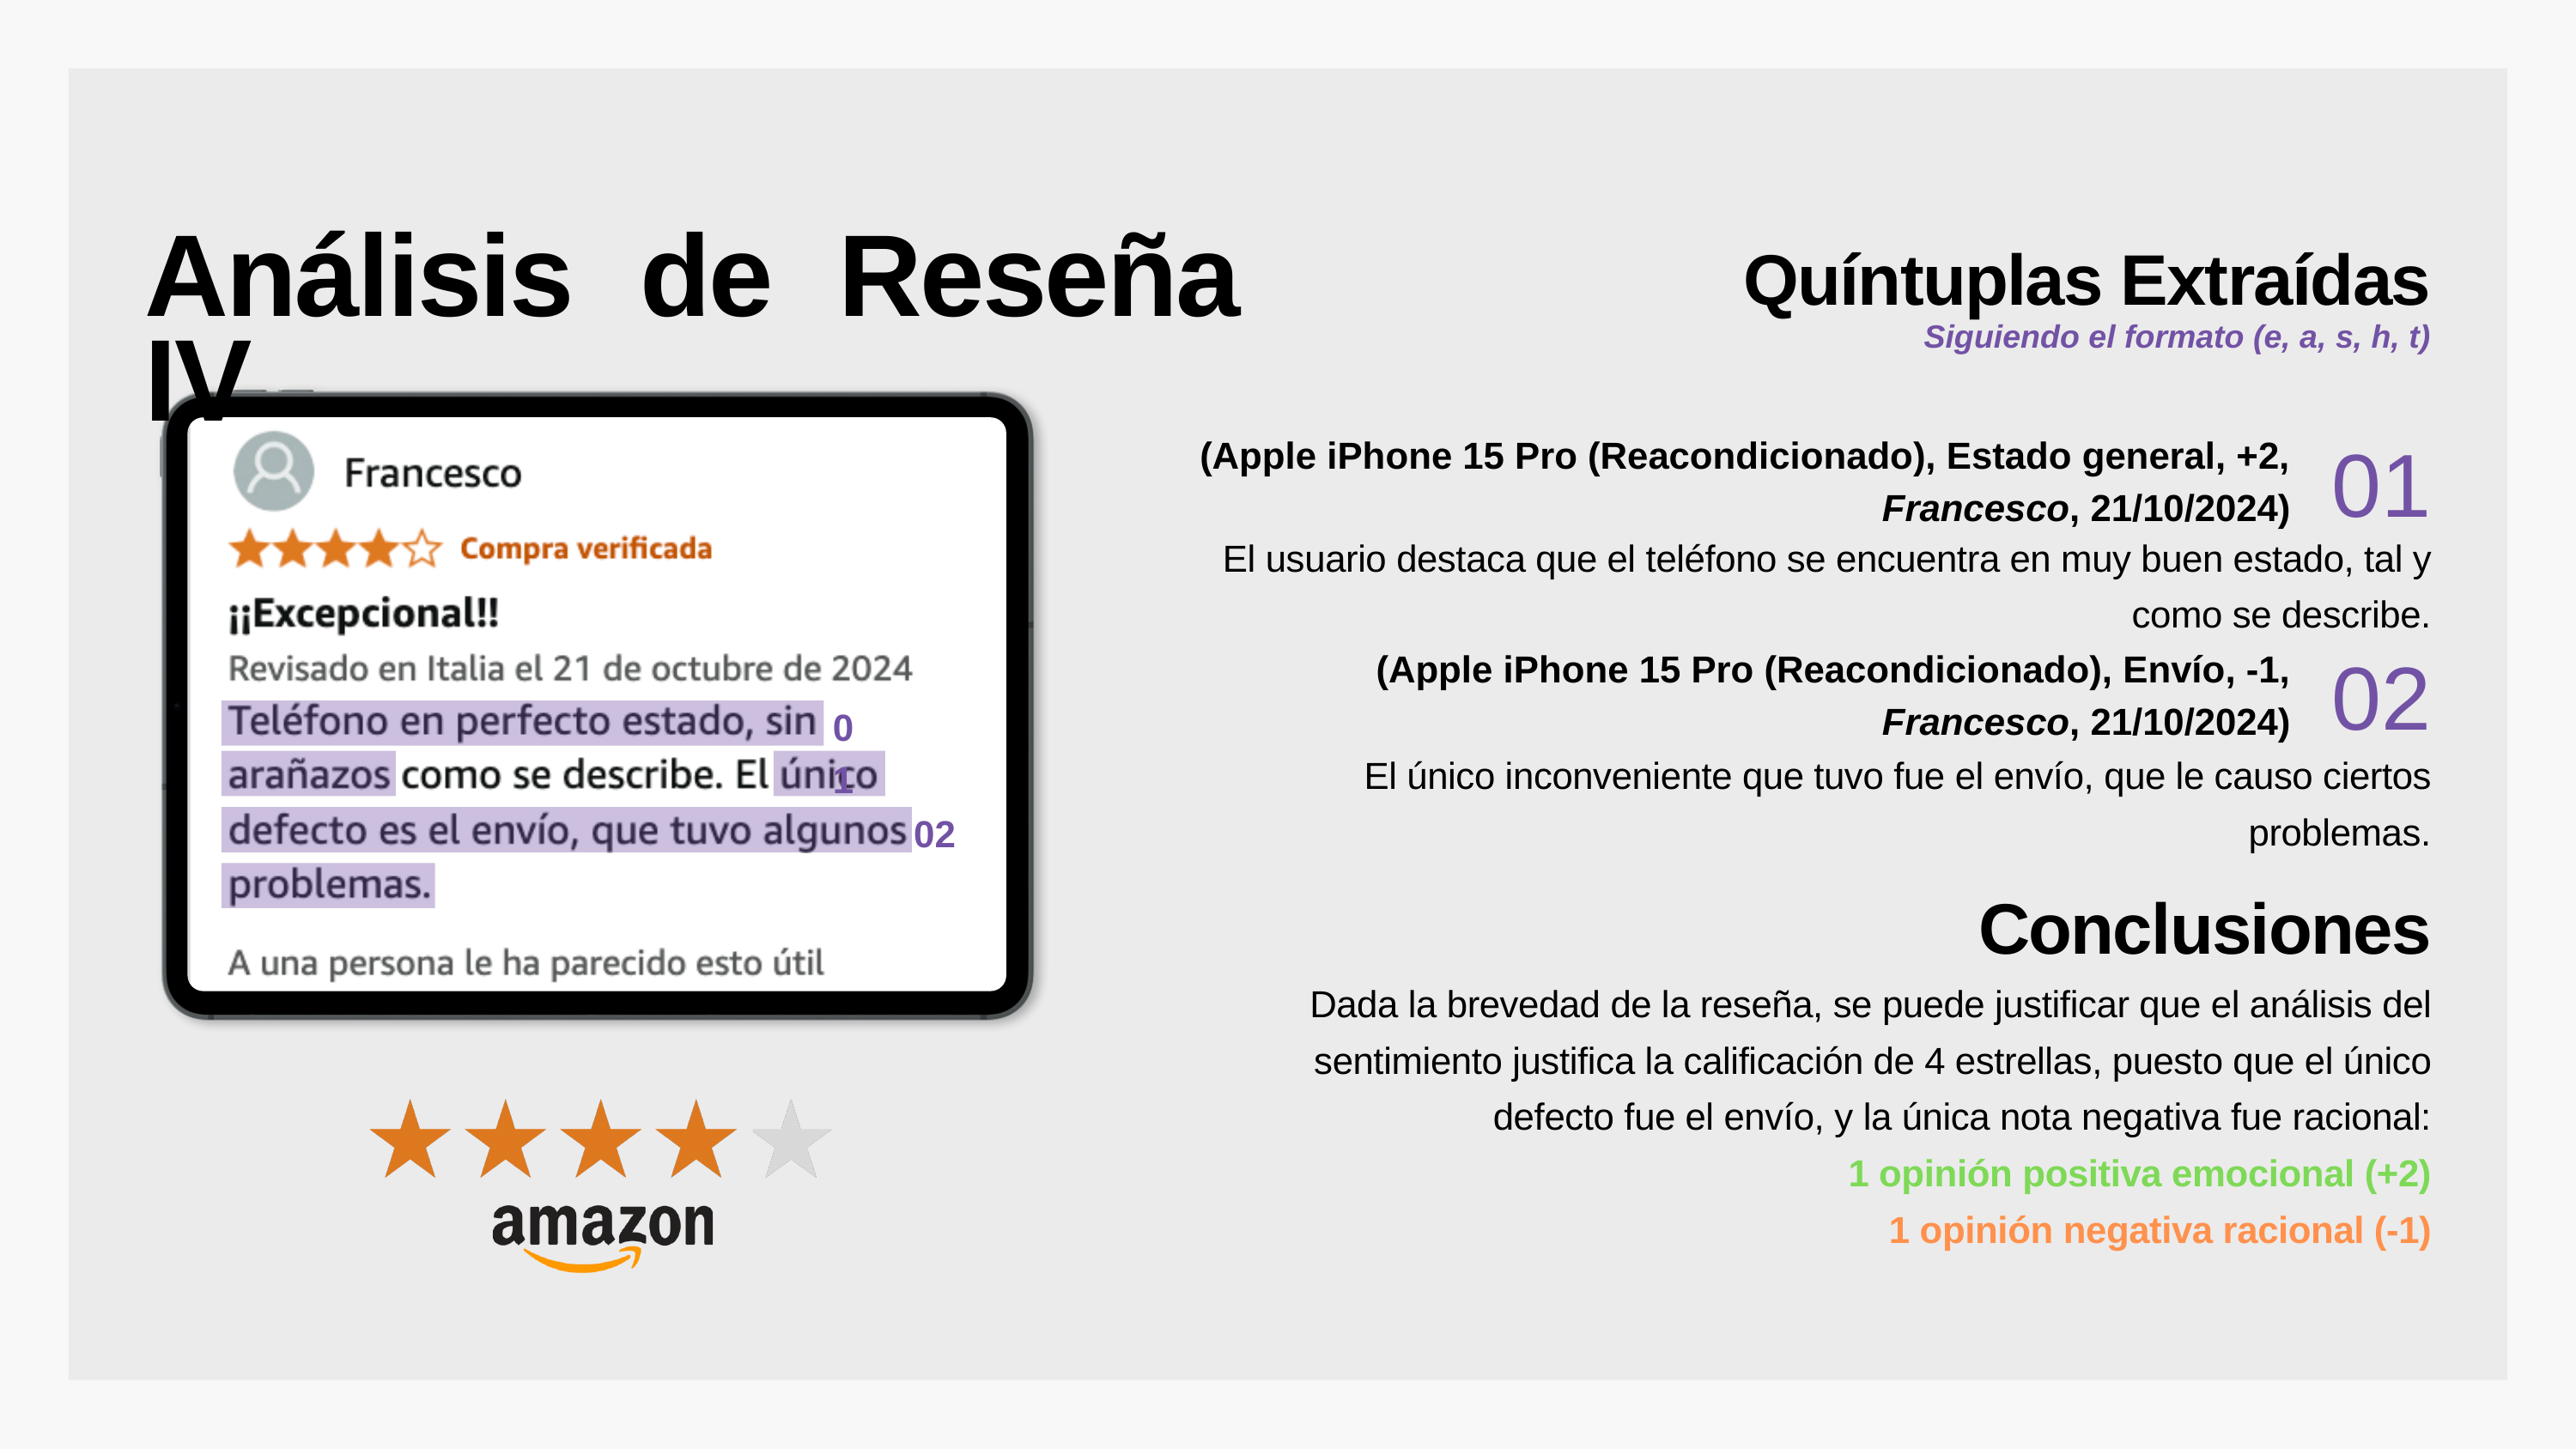

Análisis de Reseña IV
Quíntuplas Extraídas
Siguiendo el formato (e, a, s, h, t)

01
(Apple iPhone 15 Pro (Reacondicionado), Estado general, +2, Francesco, 21/10/2024)
El usuario destaca que el teléfono se encuentra en muy buen estado, tal y como se describe.
02
(Apple iPhone 15 Pro (Reacondicionado), Envío, -1, Francesco, 21/10/2024)
01

El único inconveniente que tuvo fue el envío, que le causo ciertos problemas.

02

Conclusiones
Dada la brevedad de la reseña, se puede justificar que el análisis del sentimiento justifica la calificación de 4 estrellas, puesto que el único defecto fue el envío, y la única nota negativa fue racional:
1 opinión positiva emocional (+2)
1 opinión negativa racional (-1)